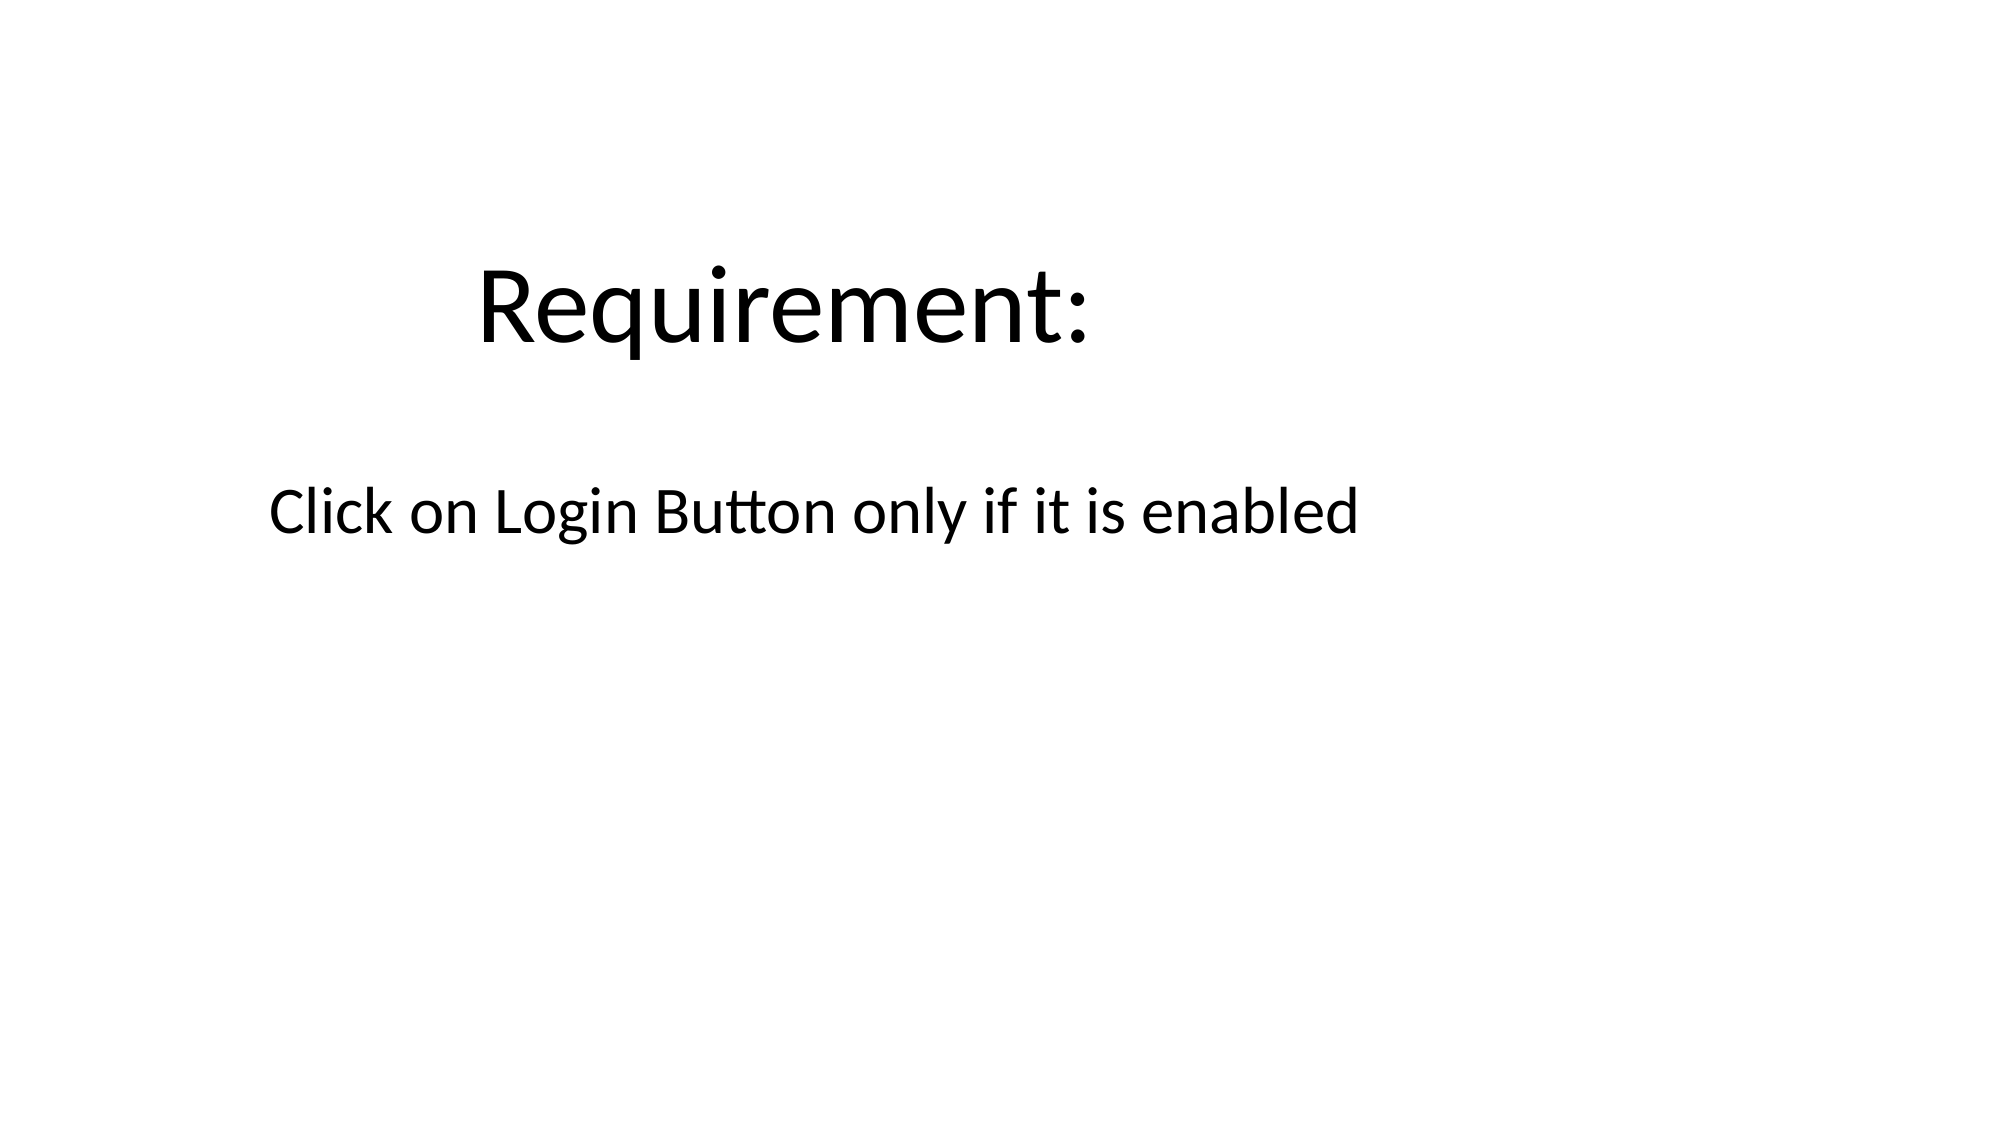

# Requirement:
Click on Login Button only if it is enabled